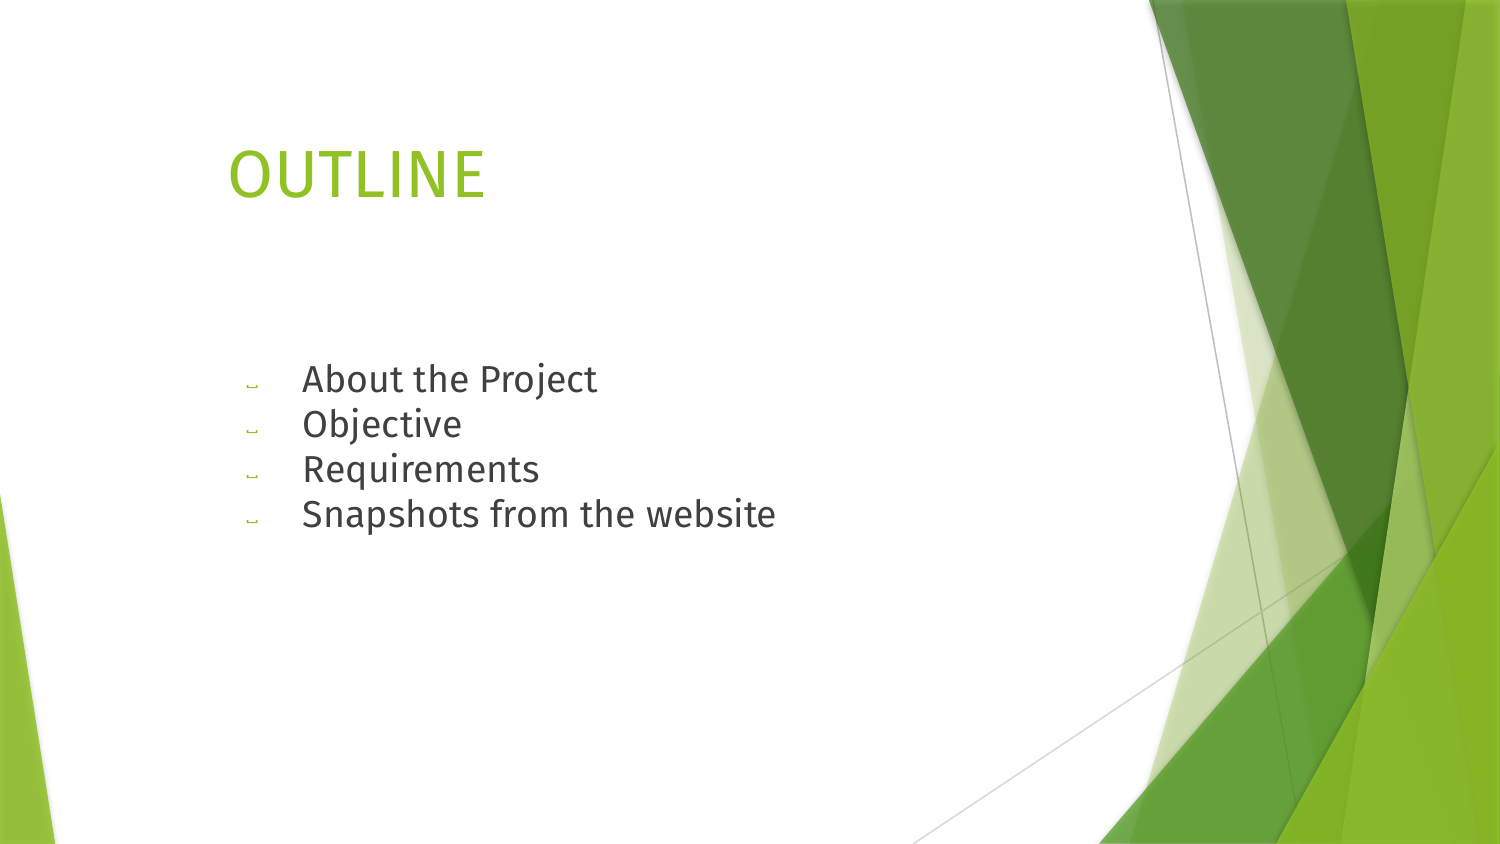

# OUTLINE
About the Project
Objective
Requirements
Snapshots from the website